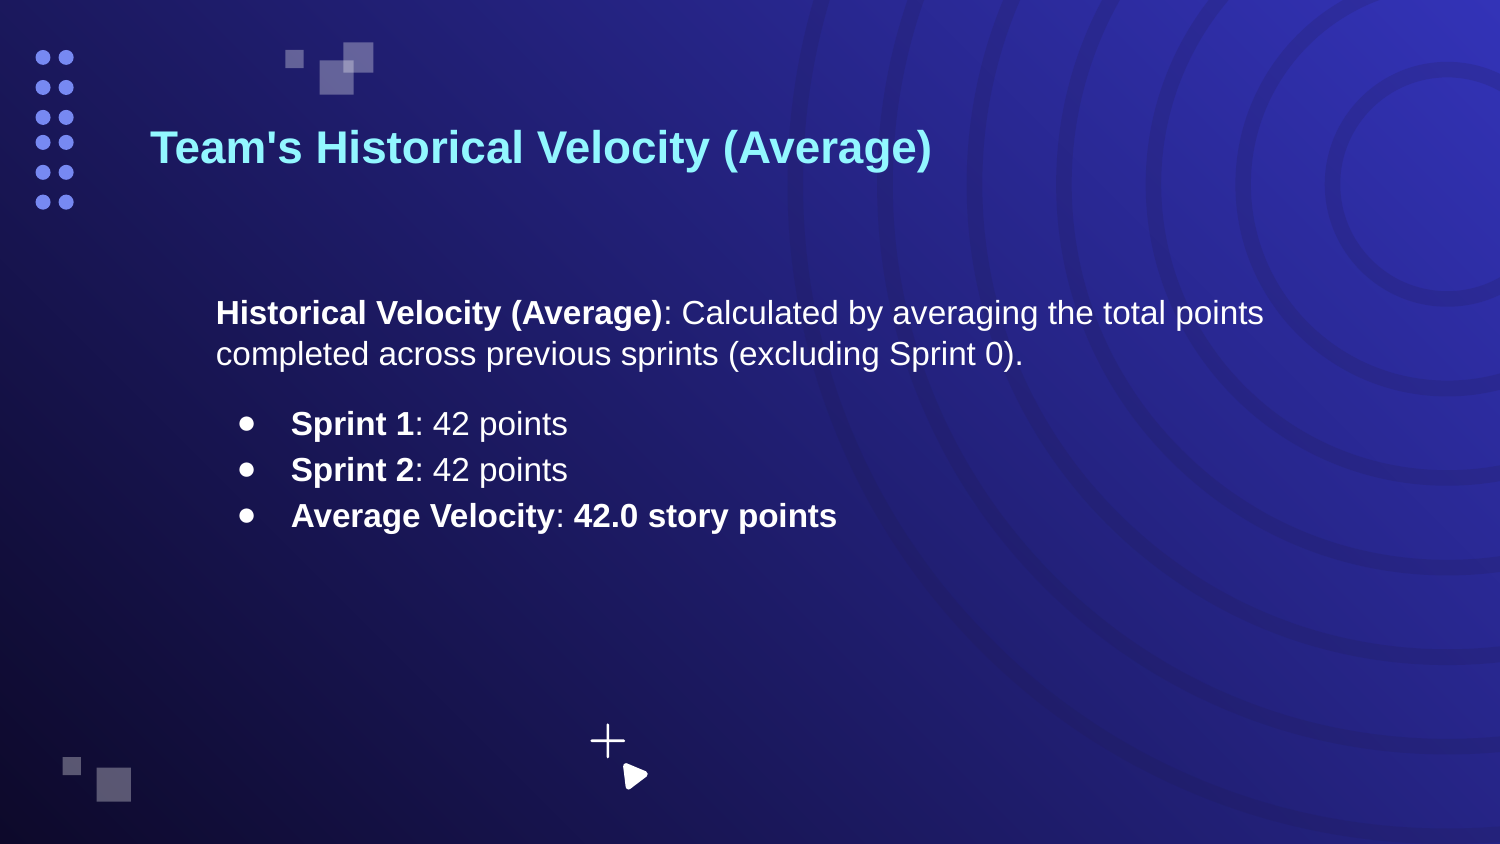

# Team's Historical Velocity (Average)
Historical Velocity (Average): Calculated by averaging the total points completed across previous sprints (excluding Sprint 0).
Sprint 1: 42 points
Sprint 2: 42 points
Average Velocity: 42.0 story points